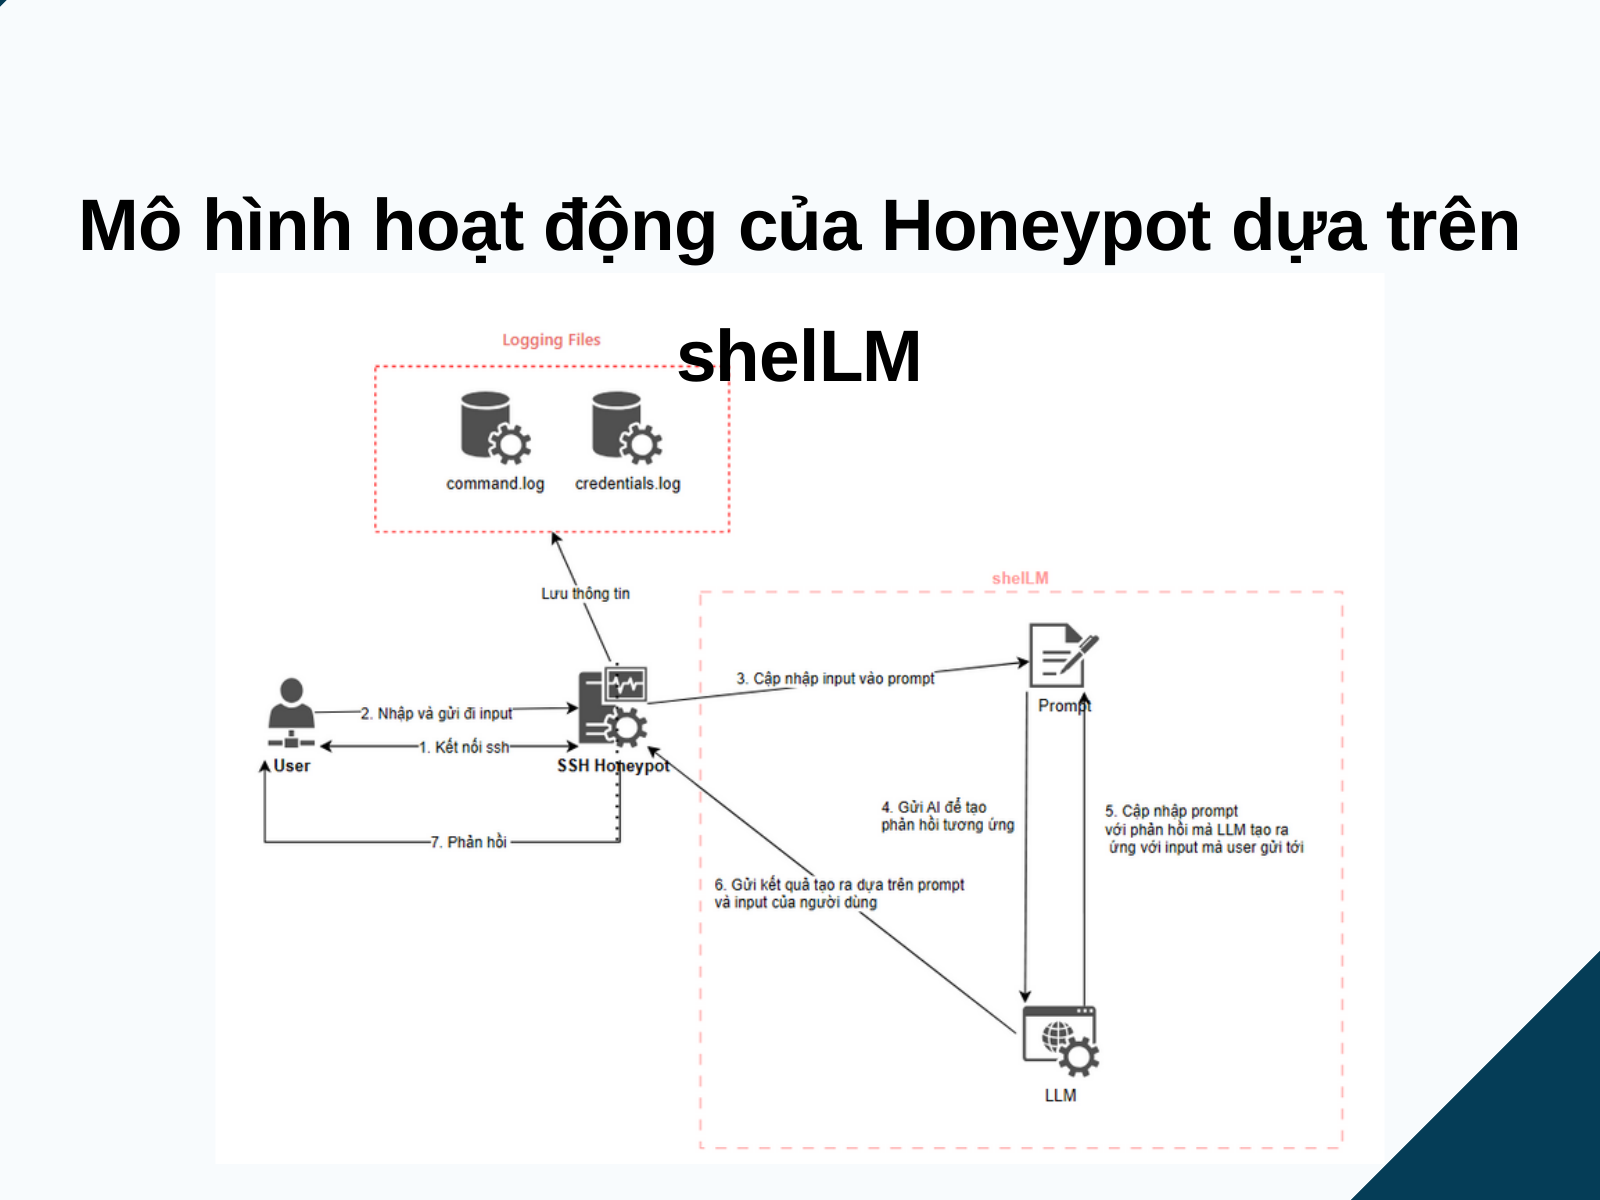

Mô hình hoạt động của Honeypot dựa trên shelLM